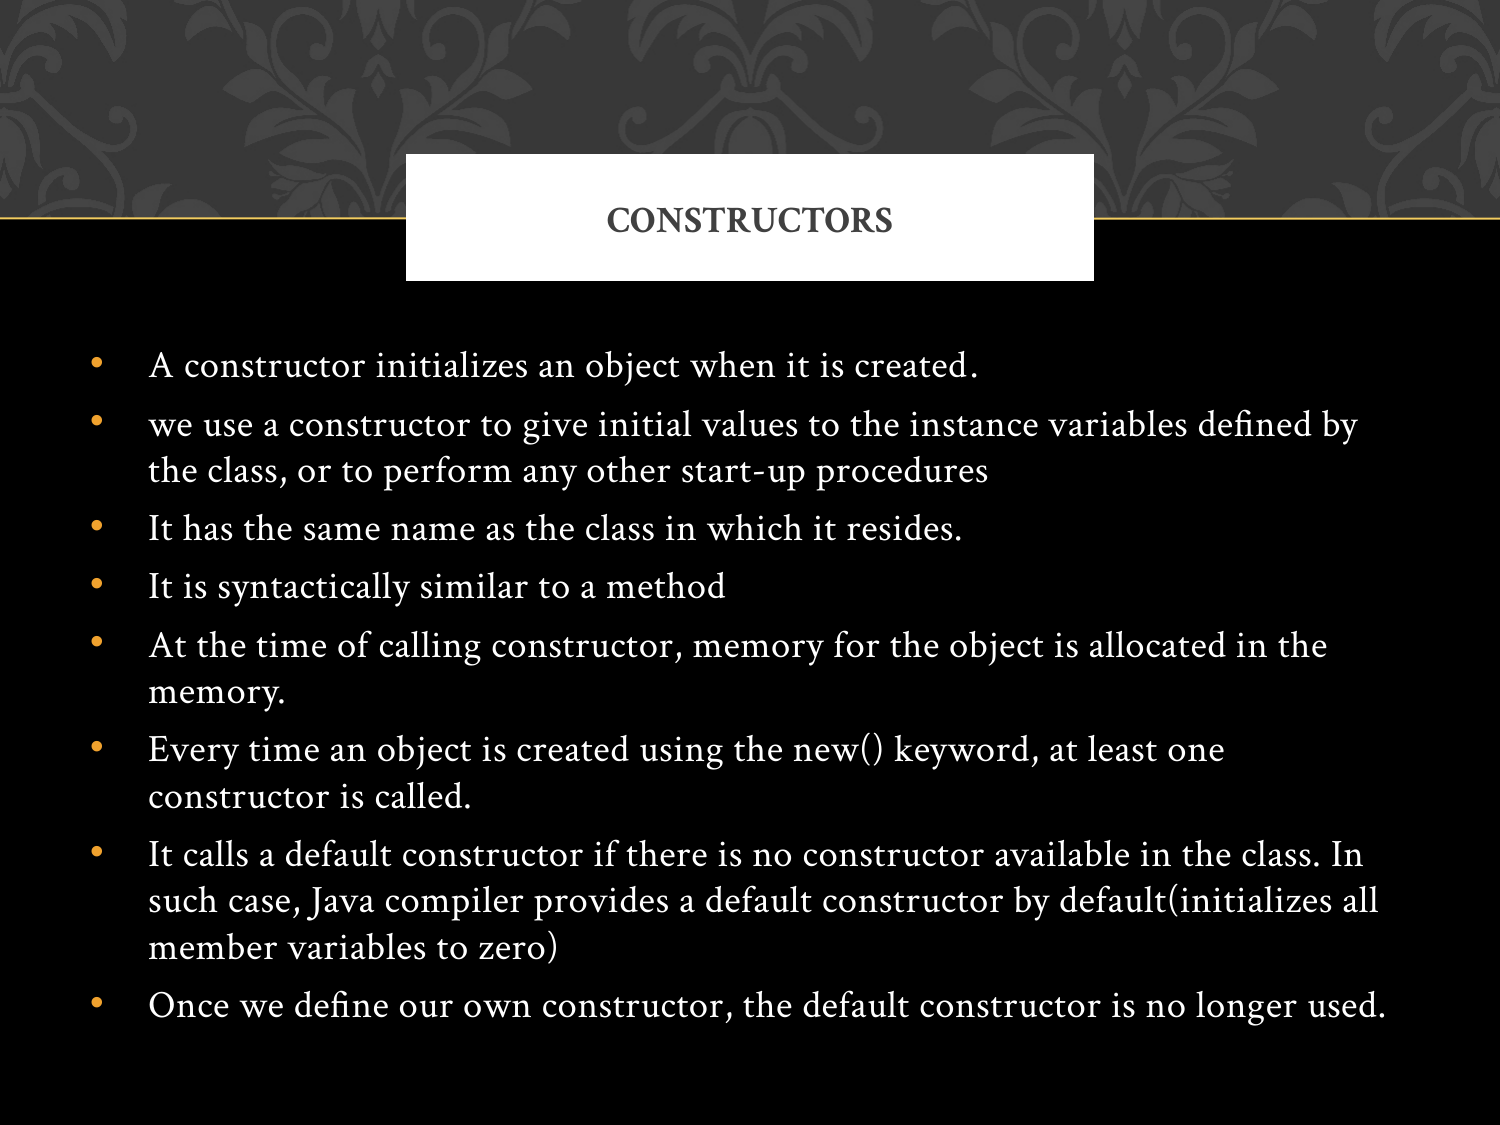

# Constructors
A constructor initializes an object when it is created.
we use a constructor to give initial values to the instance variables defined by the class, or to perform any other start-up procedures
It has the same name as the class in which it resides.
It is syntactically similar to a method
At the time of calling constructor, memory for the object is allocated in the memory.
Every time an object is created using the new() keyword, at least one constructor is called.
It calls a default constructor if there is no constructor available in the class. In such case, Java compiler provides a default constructor by default(initializes all member variables to zero)
Once we define our own constructor, the default constructor is no longer used.